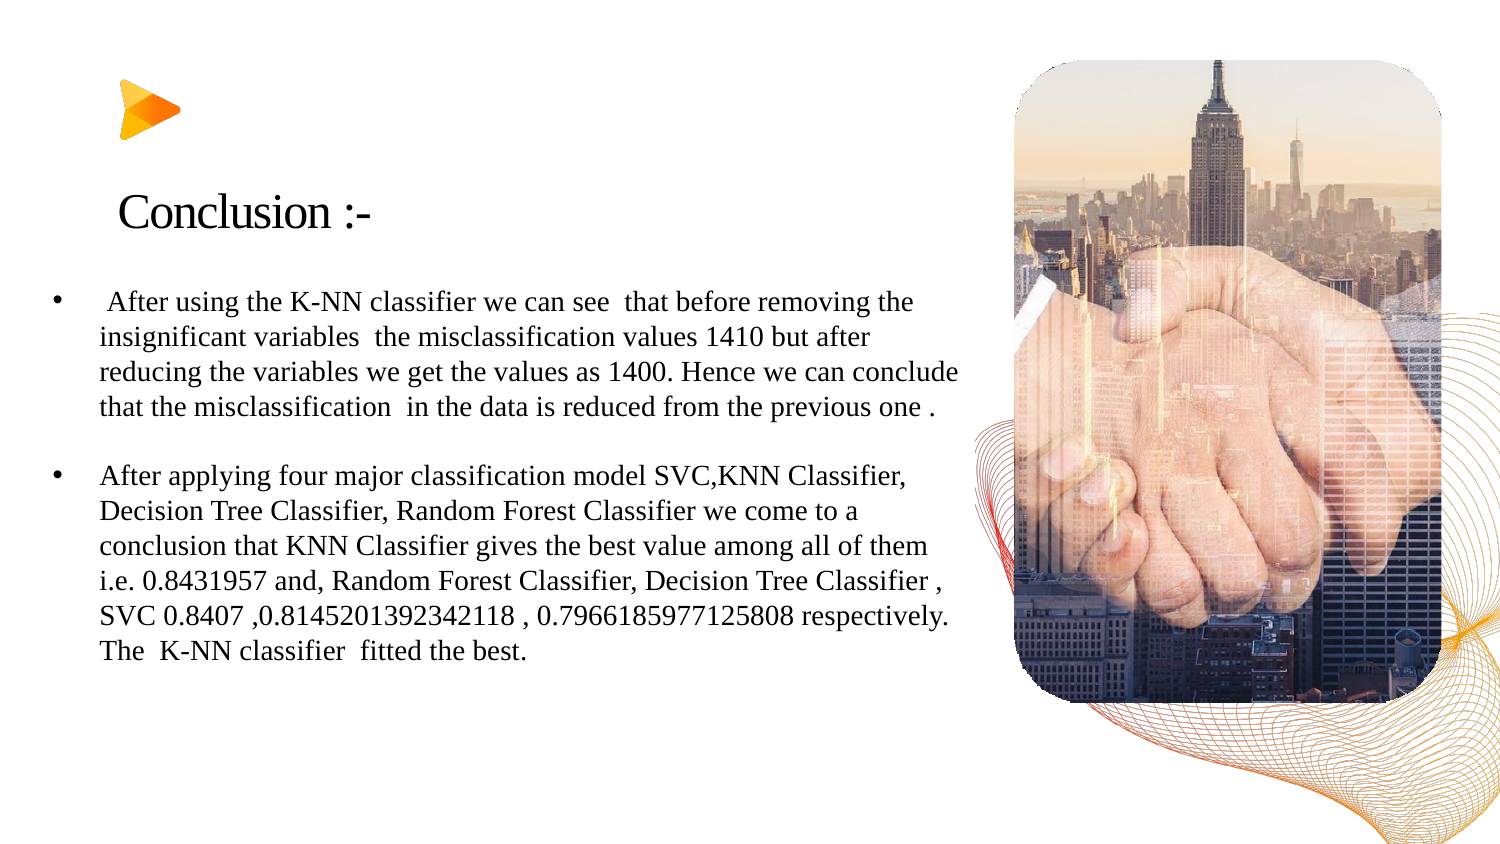

# Conclusion :-
 After using the K-NN classifier we can see  that before removing the insignificant variables  the misclassification values 1410 but after reducing the variables we get the values as 1400. Hence we can conclude that the misclassification  in the data is reduced from the previous one .

After applying four major classification model SVC,KNN Classifier, Decision Tree Classifier, Random Forest Classifier we come to a conclusion that KNN Classifier gives the best value among all of them i.e. 0.8431957 and, Random Forest Classifier, Decision Tree Classifier , SVC 0.8407 ,0.8145201392342118 , 0.7966185977125808 respectively. The  K-NN classifier  fitted the best.